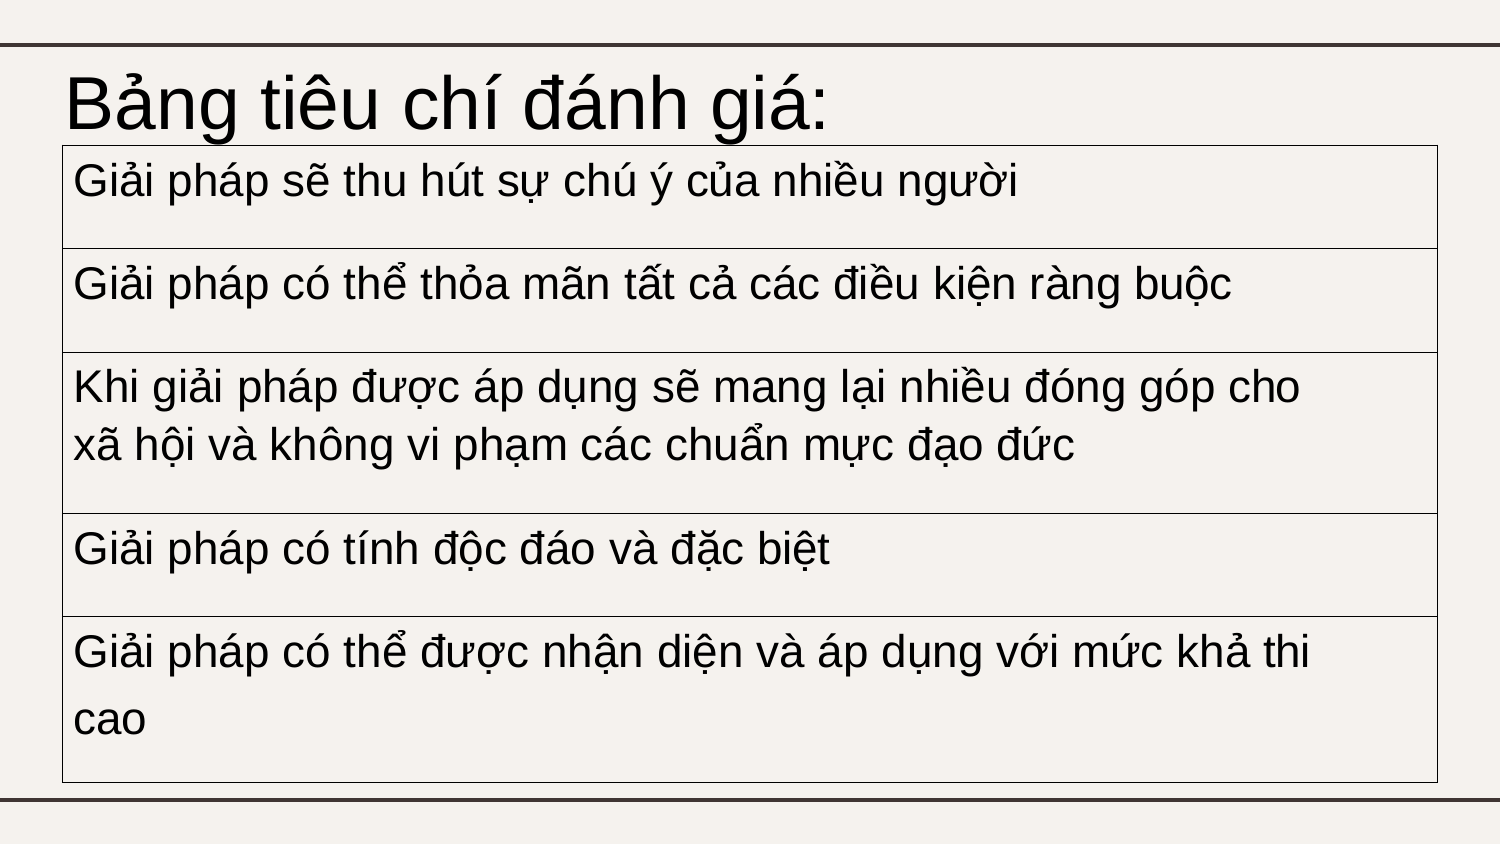

Bảng tiêu chí đánh giá:
| Giải pháp sẽ thu hút sự chú ý của nhiều người |
| --- |
| Giải pháp có thể thỏa mãn tất cả các điều kiện ràng buộc |
| Khi giải pháp được áp dụng sẽ mang lại nhiều đóng góp cho xã hội và không vi phạm các chuẩn mực đạo đức |
| Giải pháp có tính độc đáo và đặc biệt |
| Giải pháp có thể được nhận diện và áp dụng với mức khả thi cao |